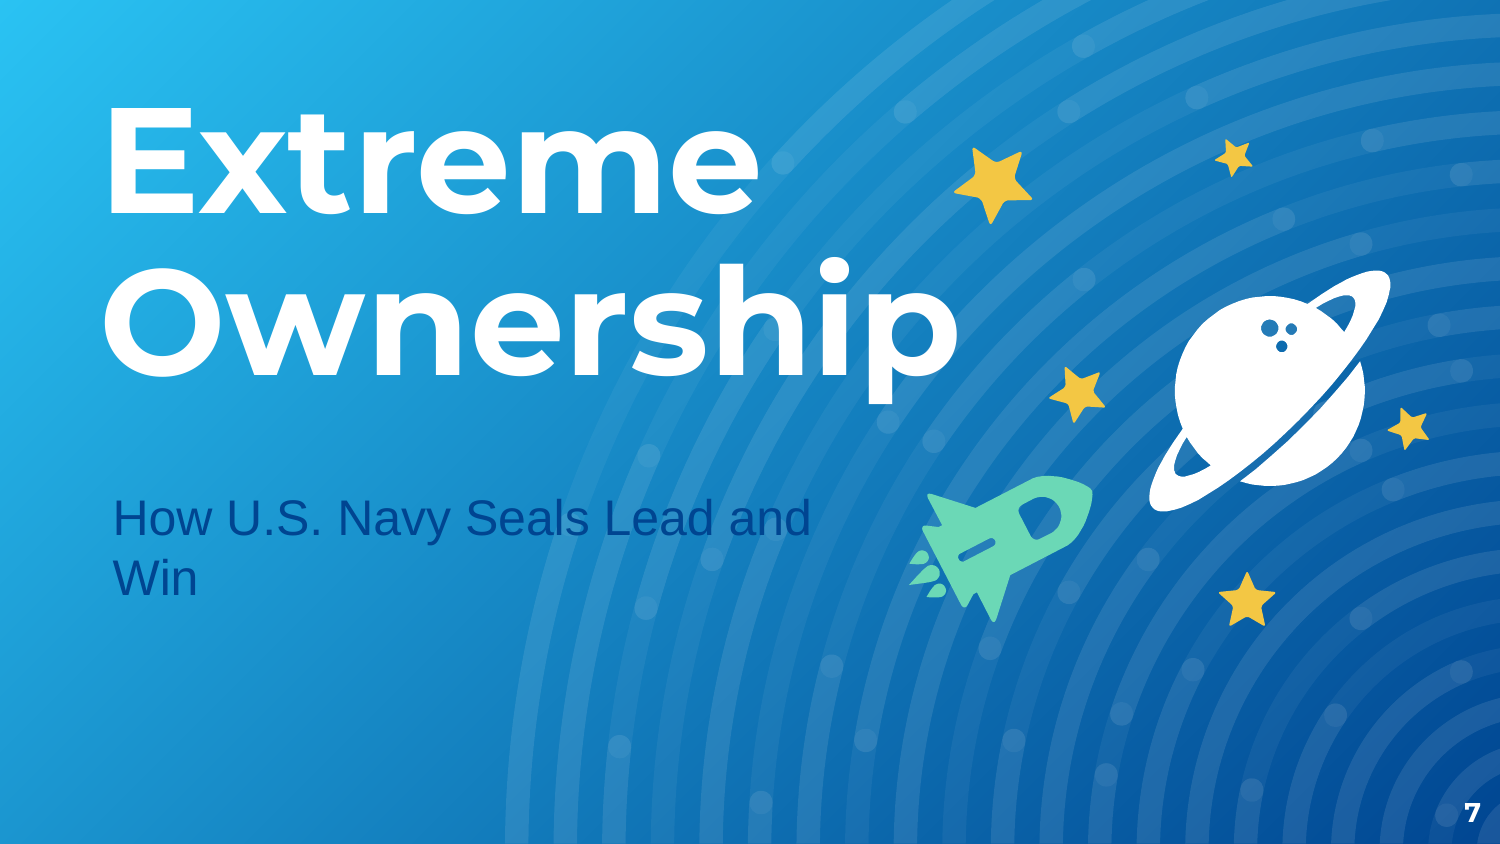

Extreme Ownership

How U.S. Navy Seals Lead and Win

7